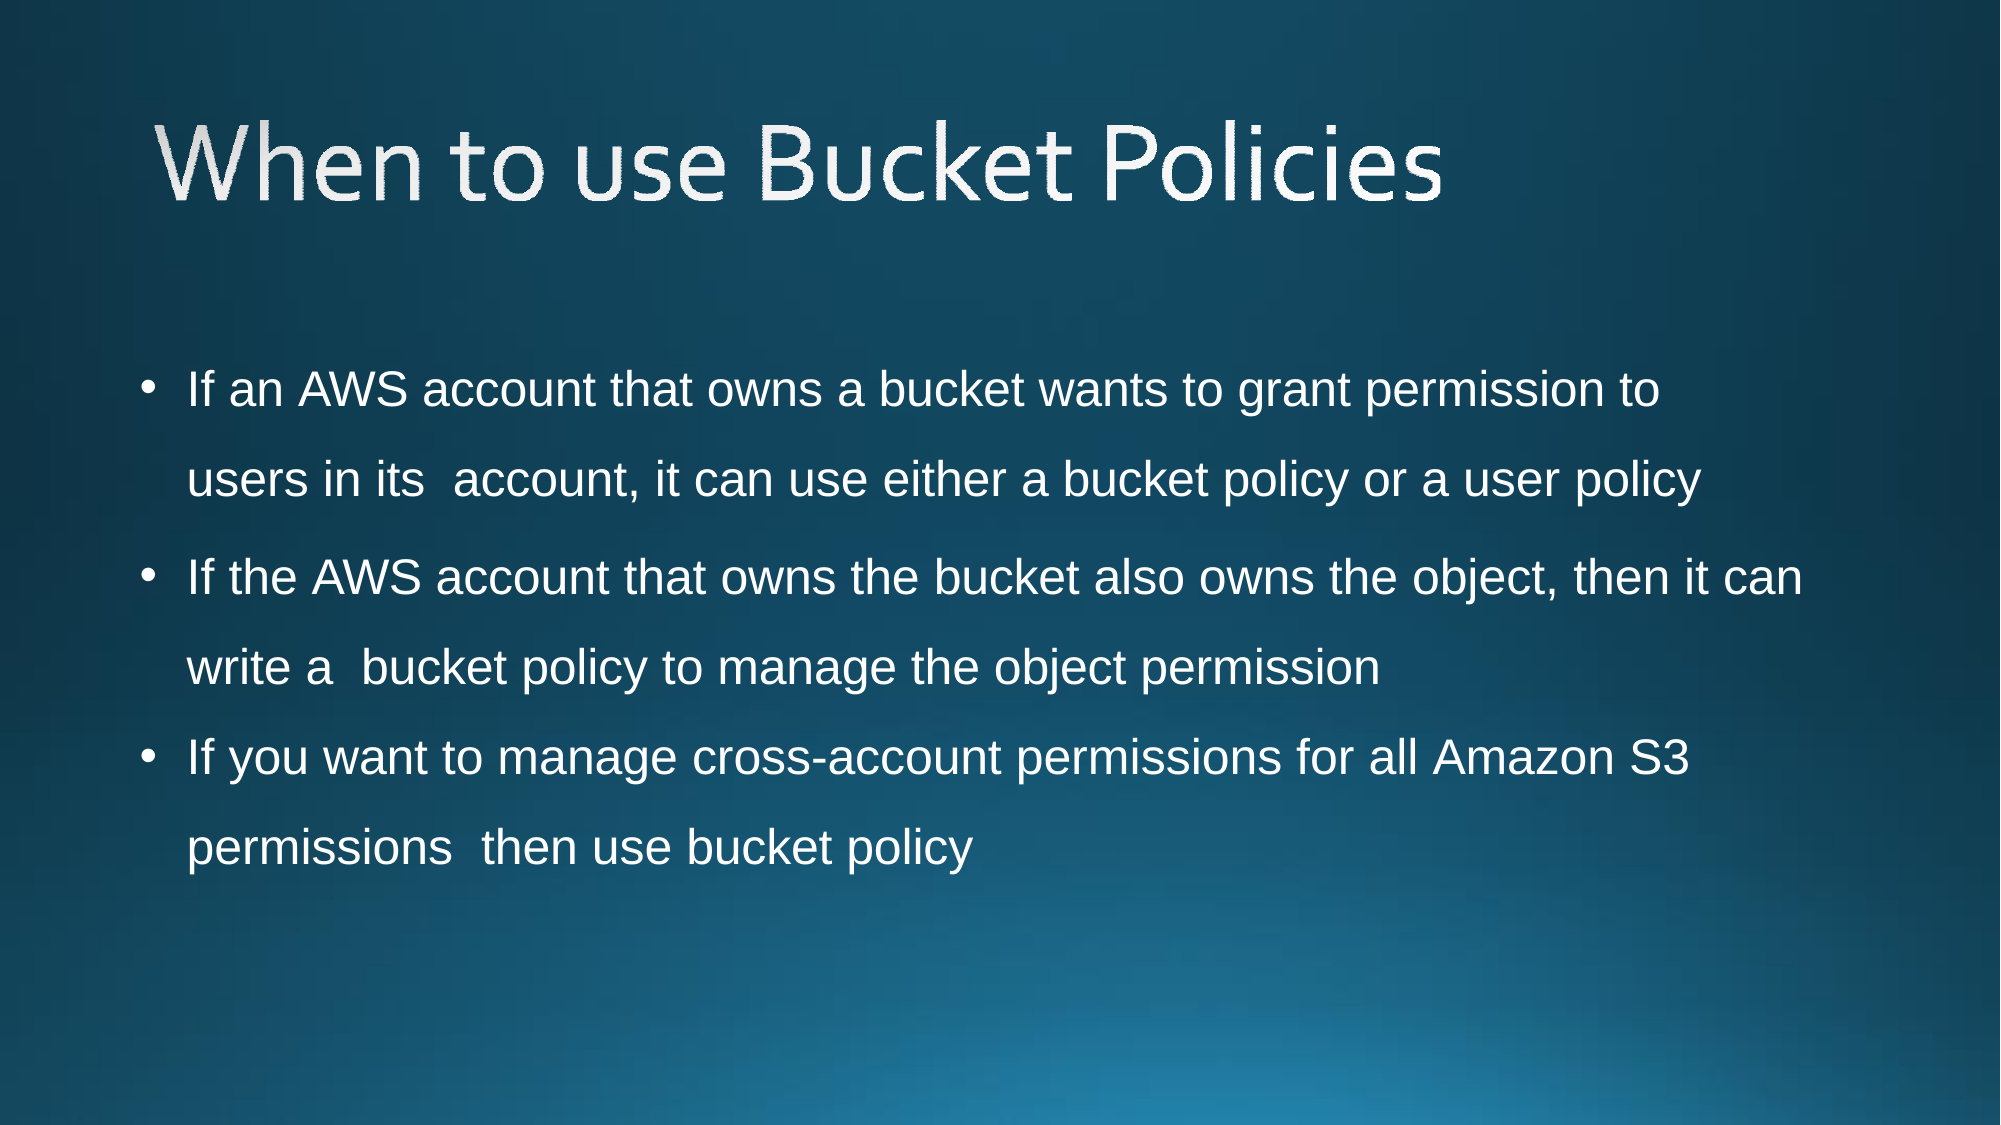

If an AWS account that owns a bucket wants to grant permission to users in its  account, it can use either a bucket policy or a user policy
If the AWS account that owns the bucket also owns the object, then it can write a  bucket policy to manage the object permission
If you want to manage cross-account permissions for all Amazon S3 permissions  then use bucket policy